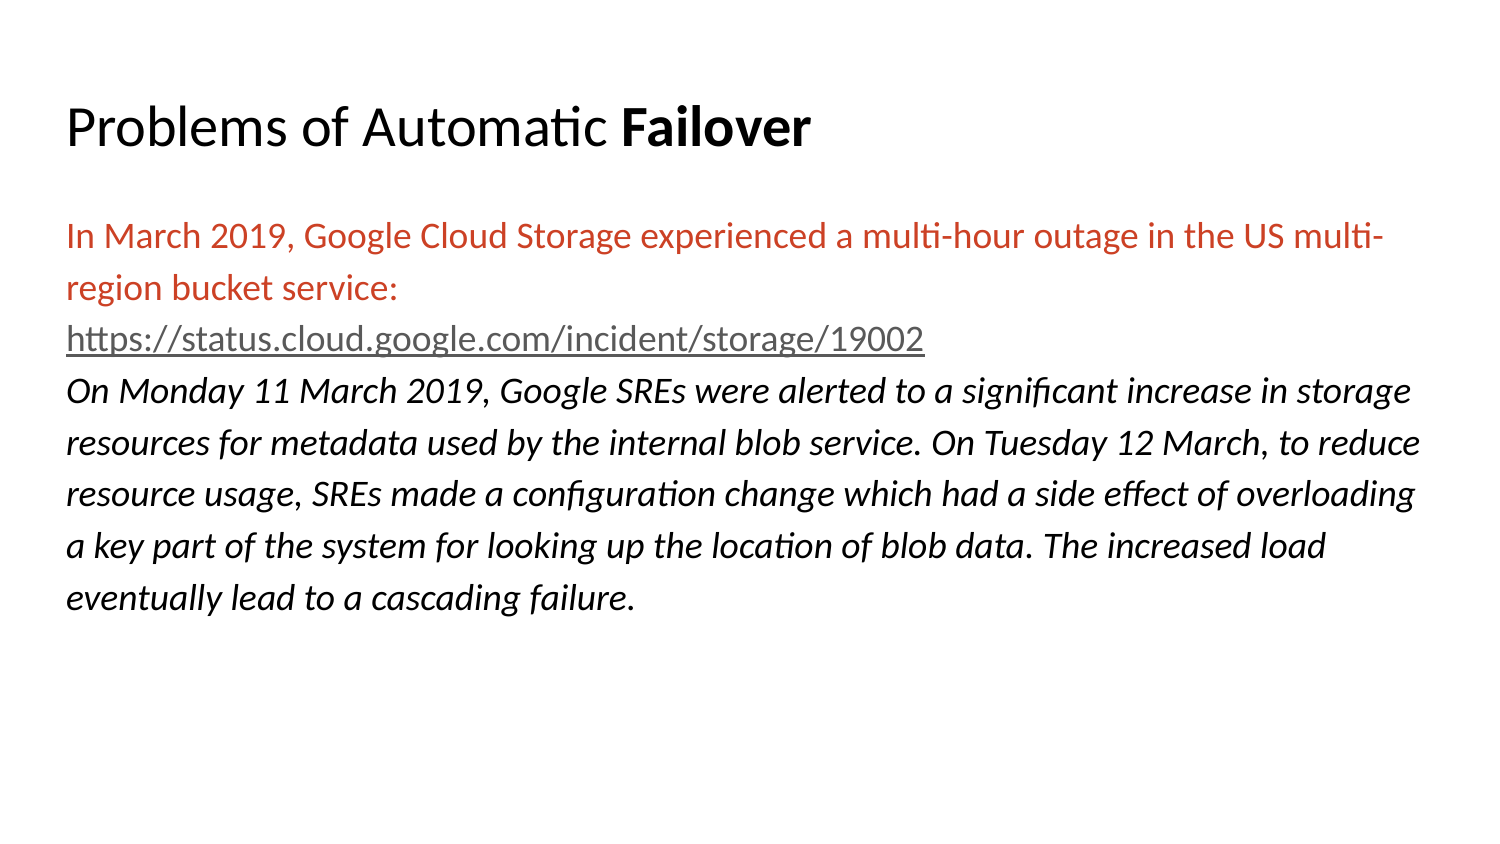

# Problems of Automatic Failover
In March 2019, Google Cloud Storage experienced a multi-hour outage in the US multi-region bucket service:
https://status.cloud.google.com/incident/storage/19002
On Monday 11 March 2019, Google SREs were alerted to a significant increase in storage resources for metadata used by the internal blob service. On Tuesday 12 March, to reduce resource usage, SREs made a configuration change which had a side effect of overloading a key part of the system for looking up the location of blob data. The increased load eventually lead to a cascading failure.